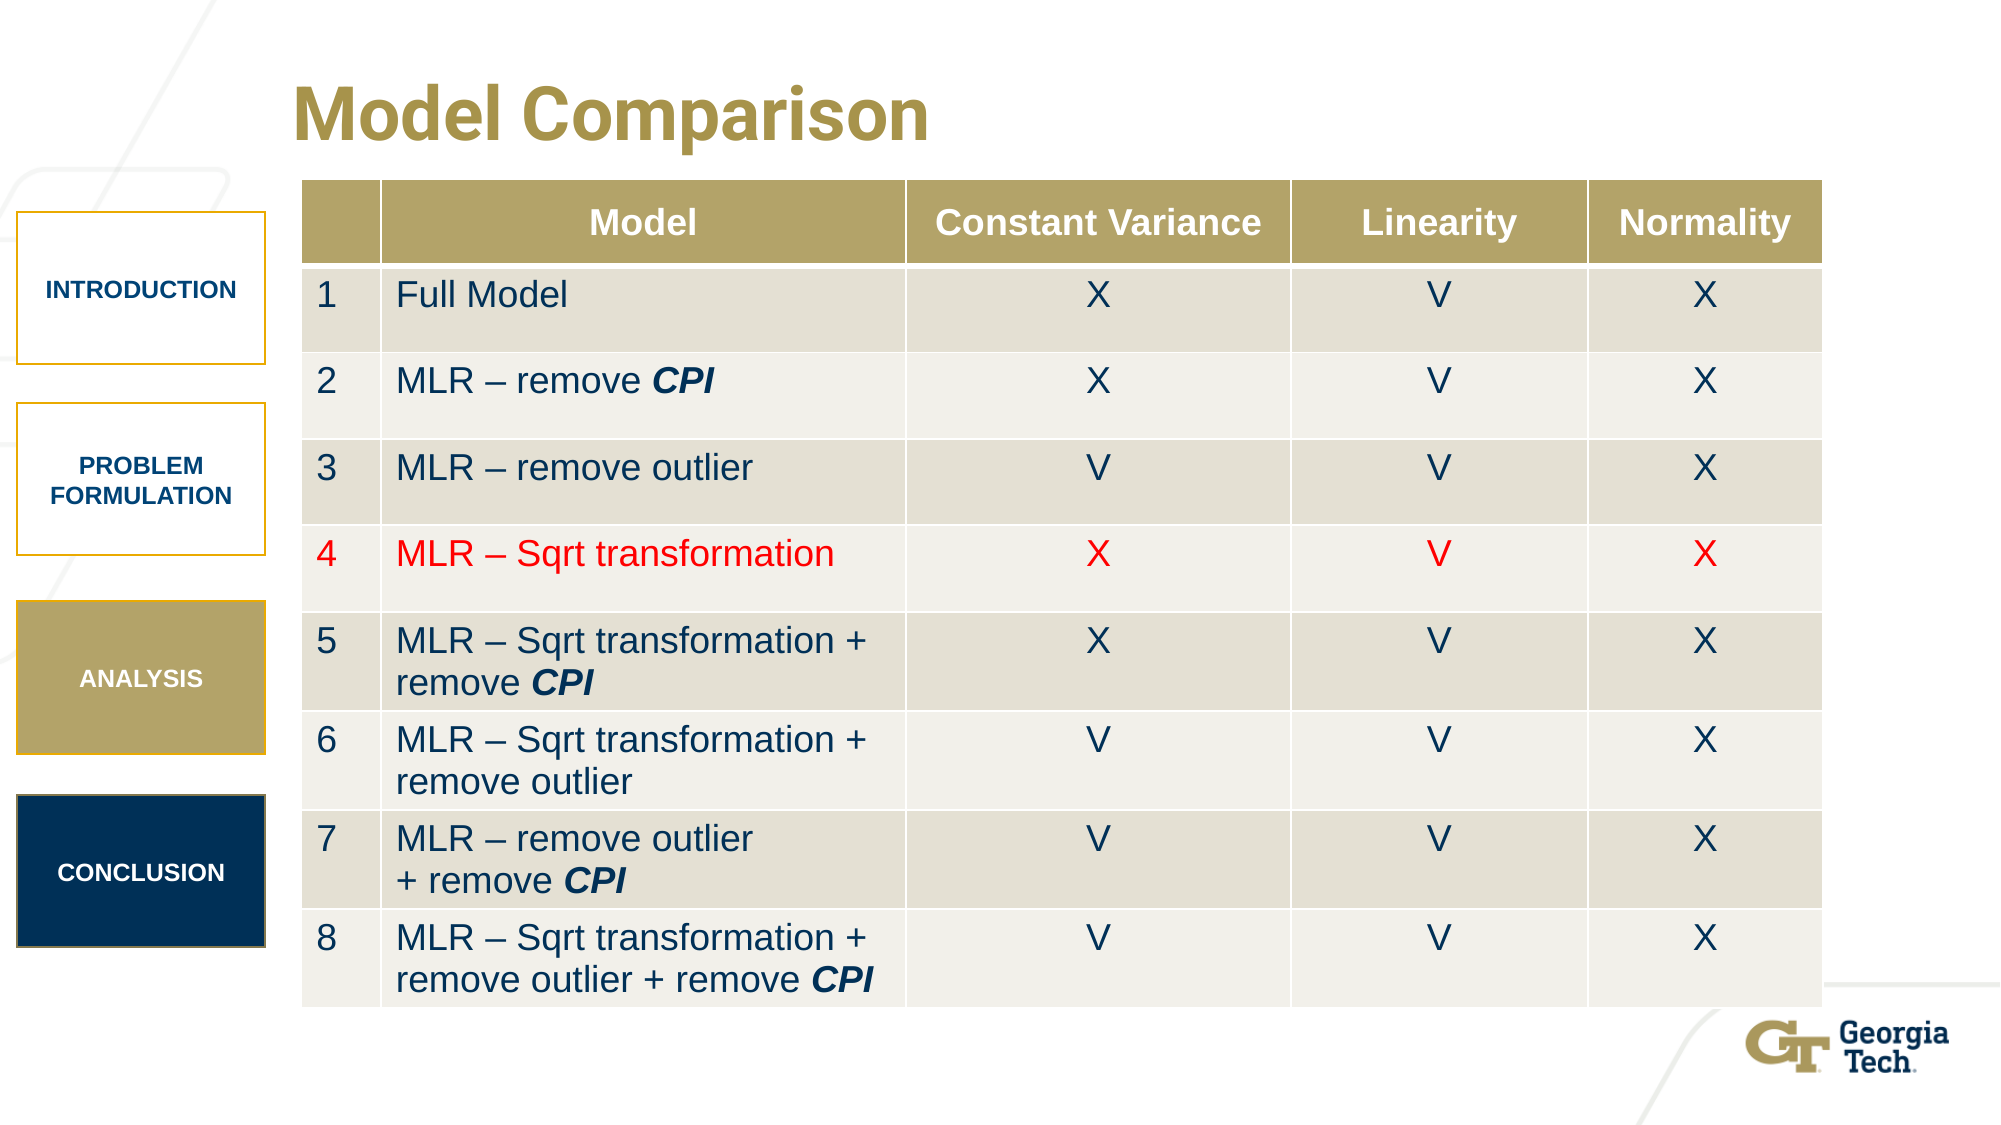

# Model Comparison
|  | Model | Constant Variance | Linearity | Normality |
| --- | --- | --- | --- | --- |
| 1 | Full Model | X | V | X |
| 2 | MLR – remove CPI | X | V | X |
| 3 | MLR – remove outlier | V | V | X |
| 4 | MLR – Sqrt transformation | X | V | X |
| 5 | MLR – Sqrt transformation + remove CPI | X | V | X |
| 6 | MLR – Sqrt transformation + remove outlier | V | V | X |
| 7 | MLR – remove outlier + remove CPI | V | V | X |
| 8 | MLR – Sqrt transformation + remove outlier + remove CPI | V | V | X |
INTRODUCTION

PROBLEM FORMULATION
ANALYSIS
CONCLUSION